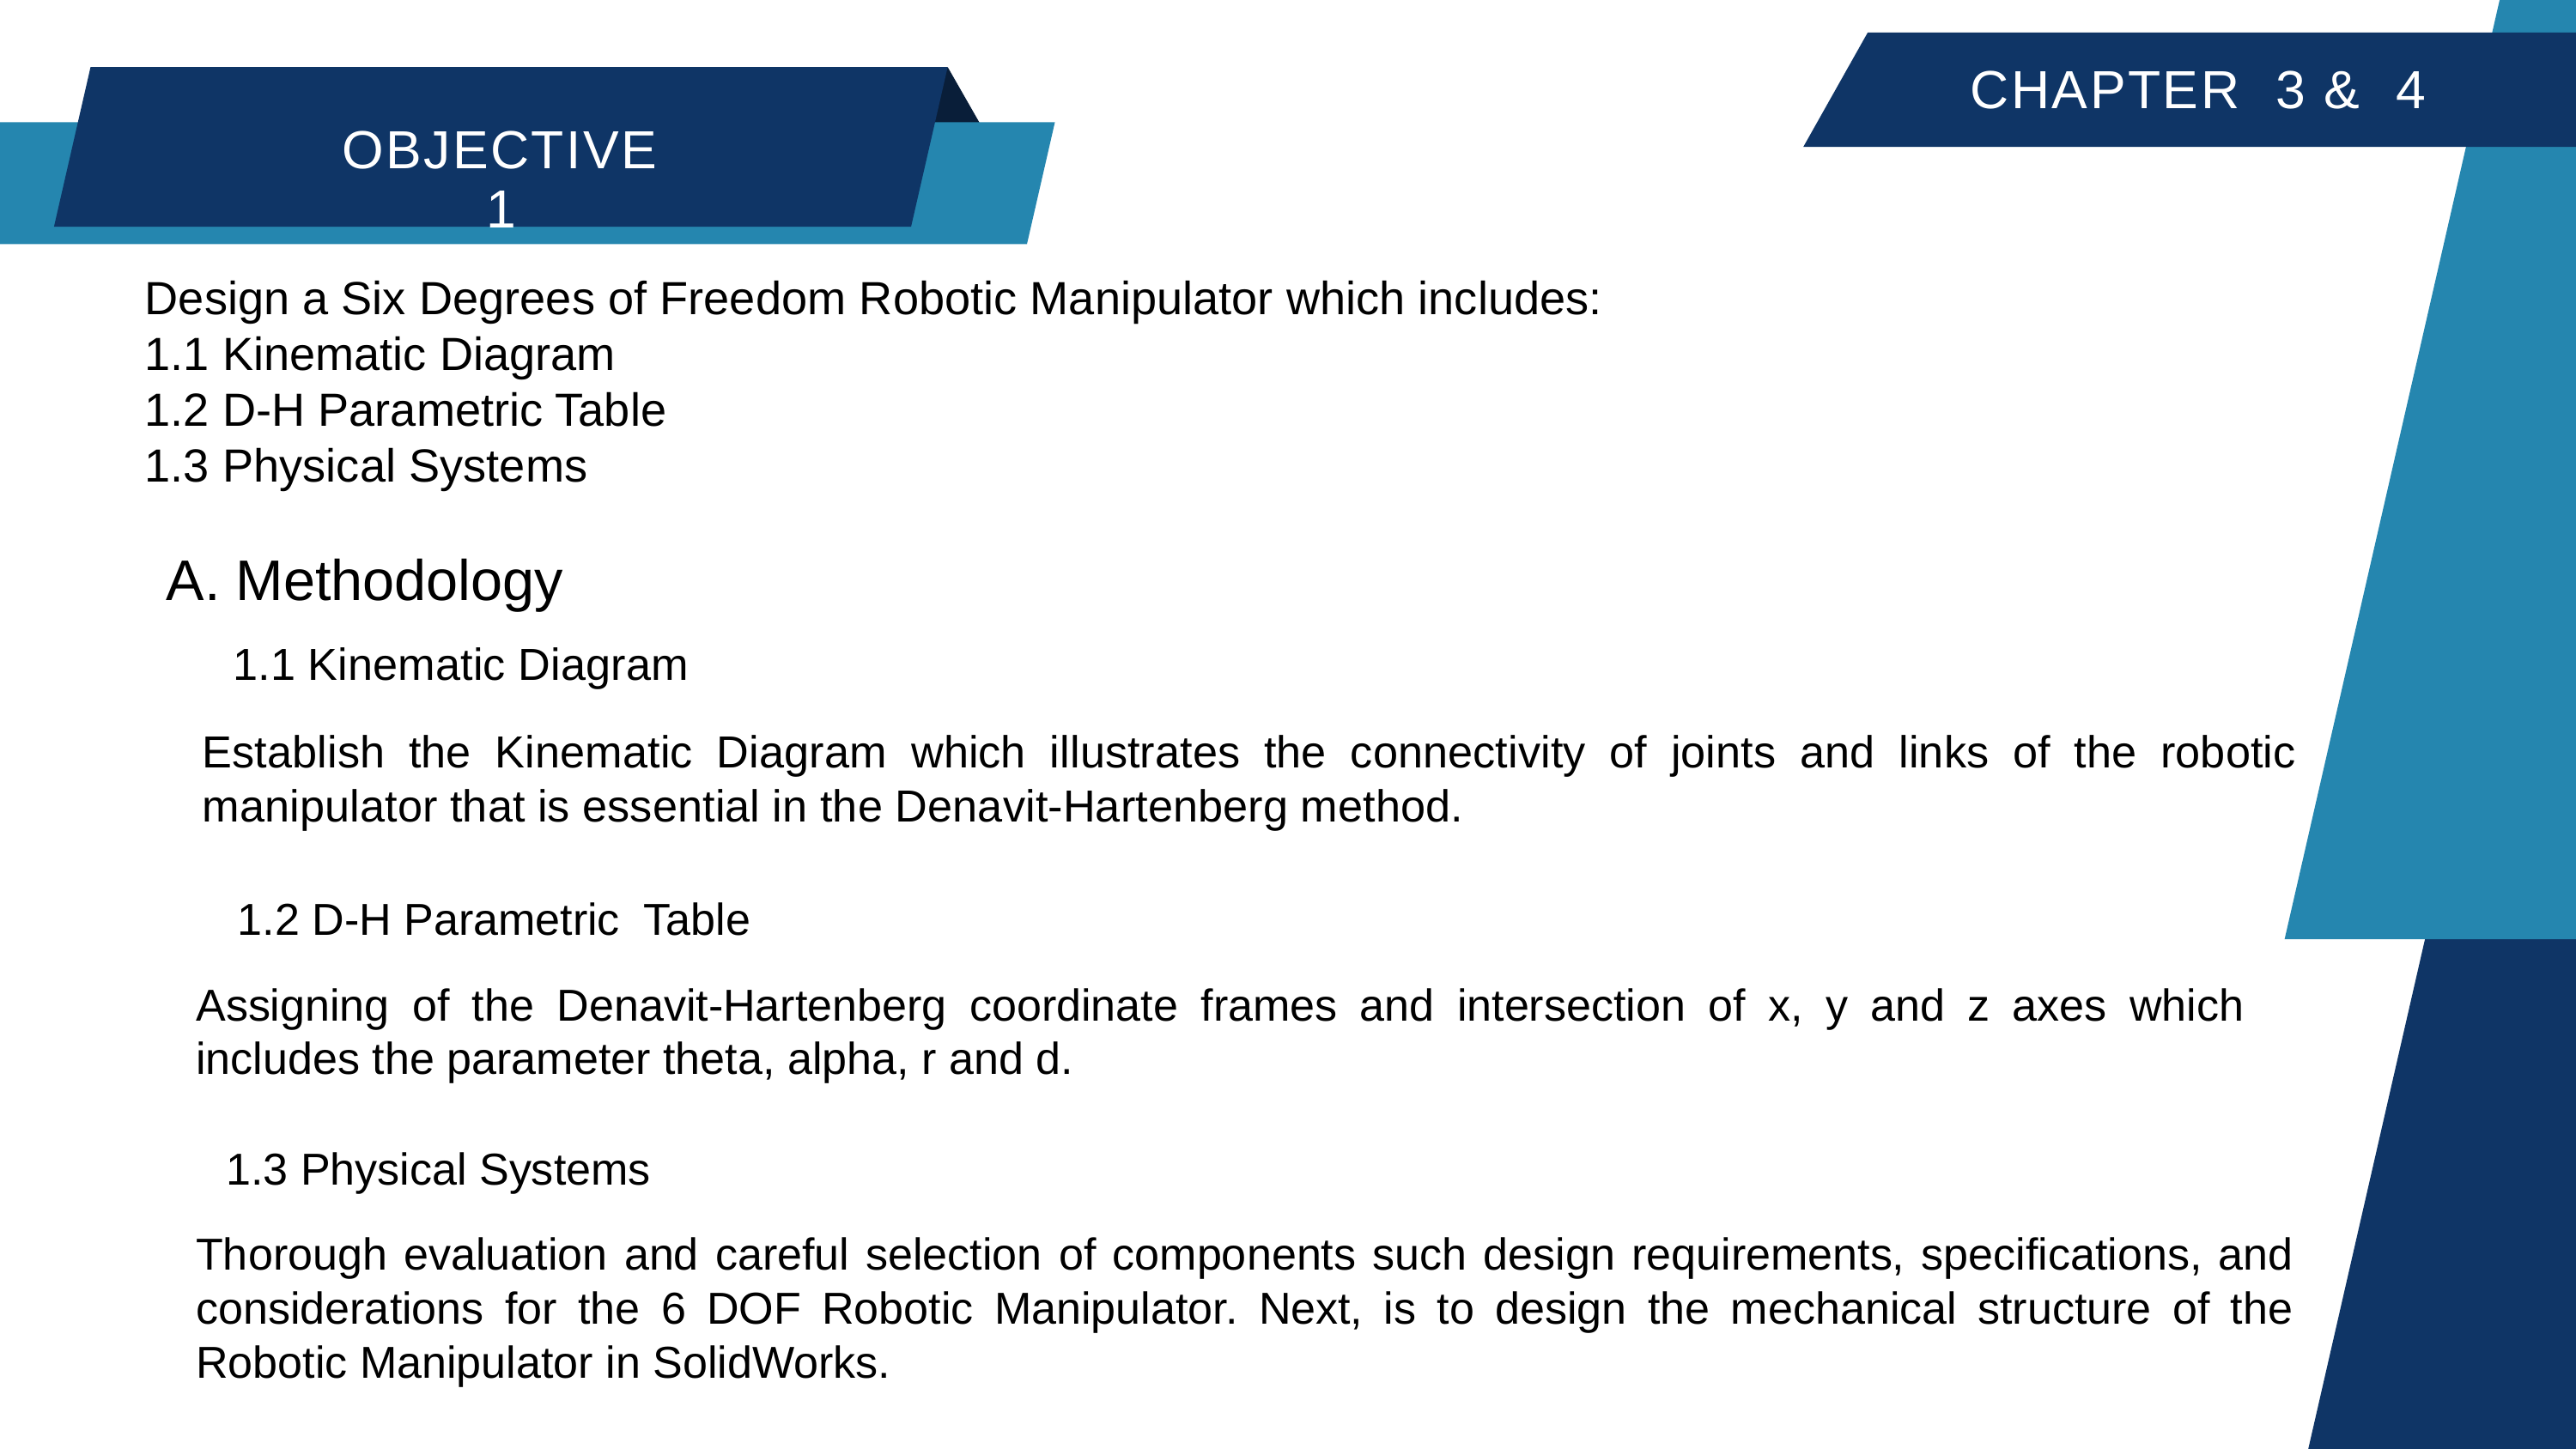

CHAPTER  3 &  4

OBJECTIVE 1

Design a Six Degrees of Freedom Robotic Manipulator which includes:
1.1 Kinematic Diagram
1.2 D-H Parametric Table
1.3 Physical Systems

A. Methodology
1.1 Kinematic Diagram
Establish the Kinematic Diagram which illustrates the connectivity of joints and links of the robotic manipulator that is essential in the Denavit-Hartenberg method.
1.2 D-H Parametric  Table
Assigning of the Denavit-Hartenberg coordinate frames and intersection of x, y and z axes which includes the parameter theta, alpha, r and d.
1.3 Physical Systems
Thorough evaluation and careful selection of components such design requirements, specifications, and considerations for the 6 DOF Robotic Manipulator. Next, is to design the mechanical structure of the Robotic Manipulator in SolidWorks.